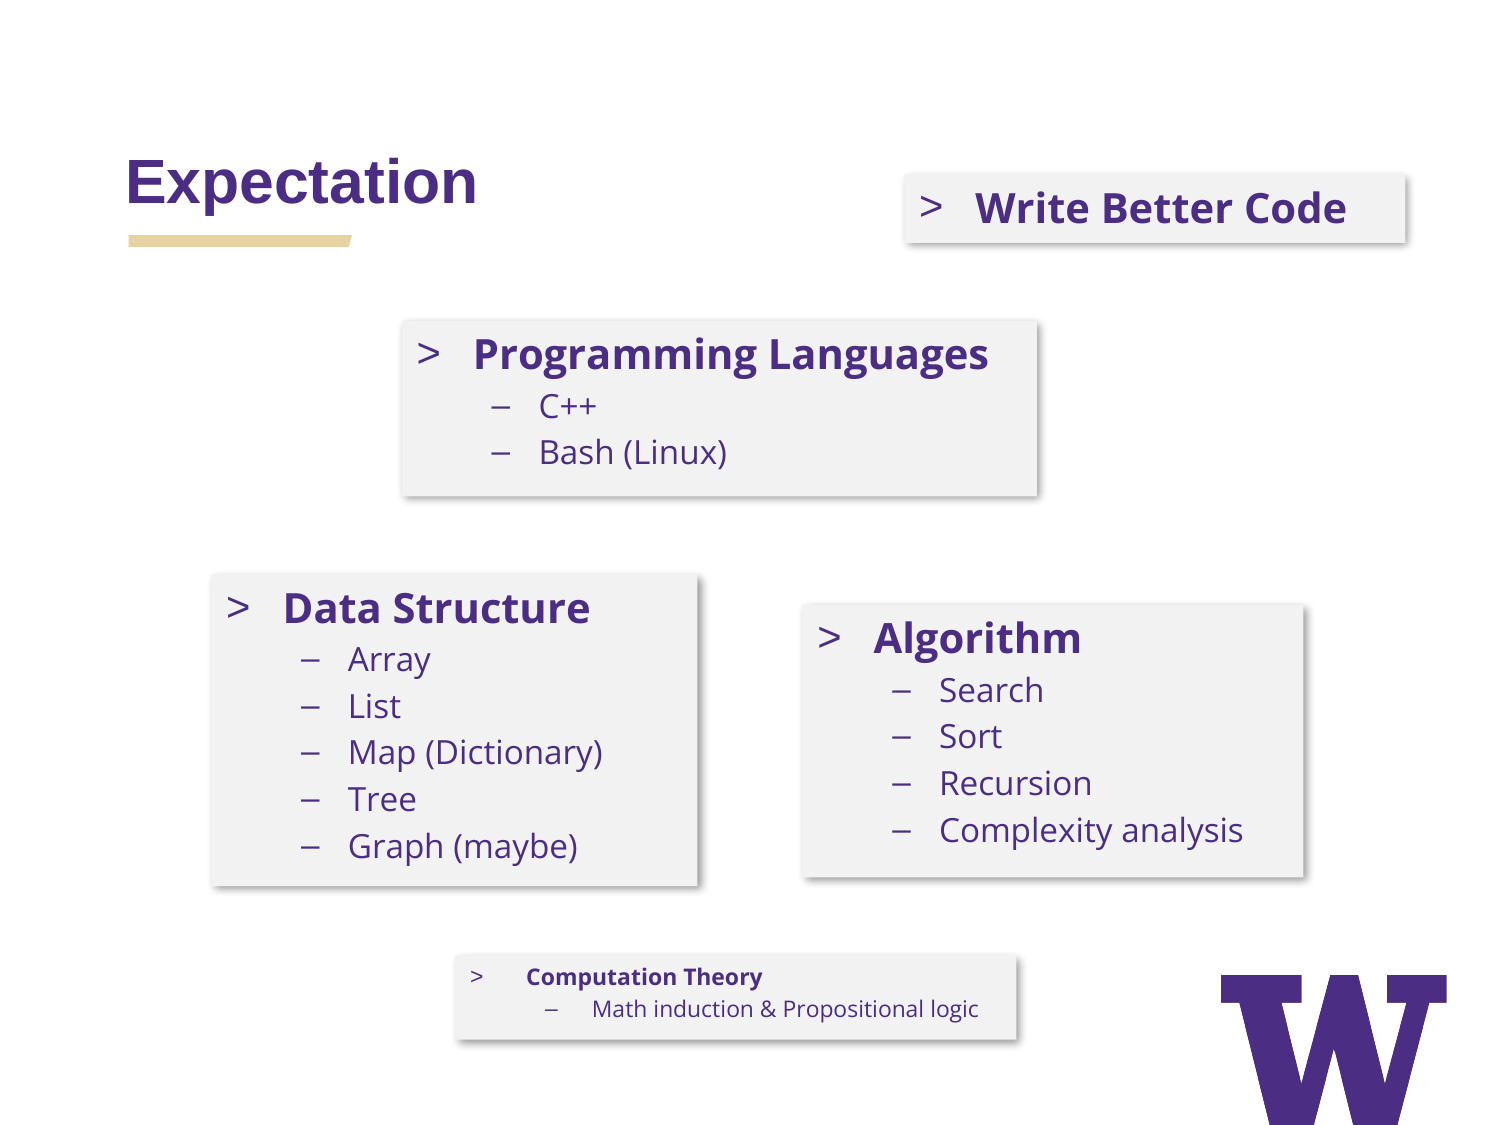

# Expectation
Write Better Code
Programming Languages
C++
Bash (Linux)
Data Structure
Array
List
Map (Dictionary)
Tree
Graph (maybe)
Algorithm
Search
Sort
Recursion
Complexity analysis
Computation Theory
Math induction & Propositional logic